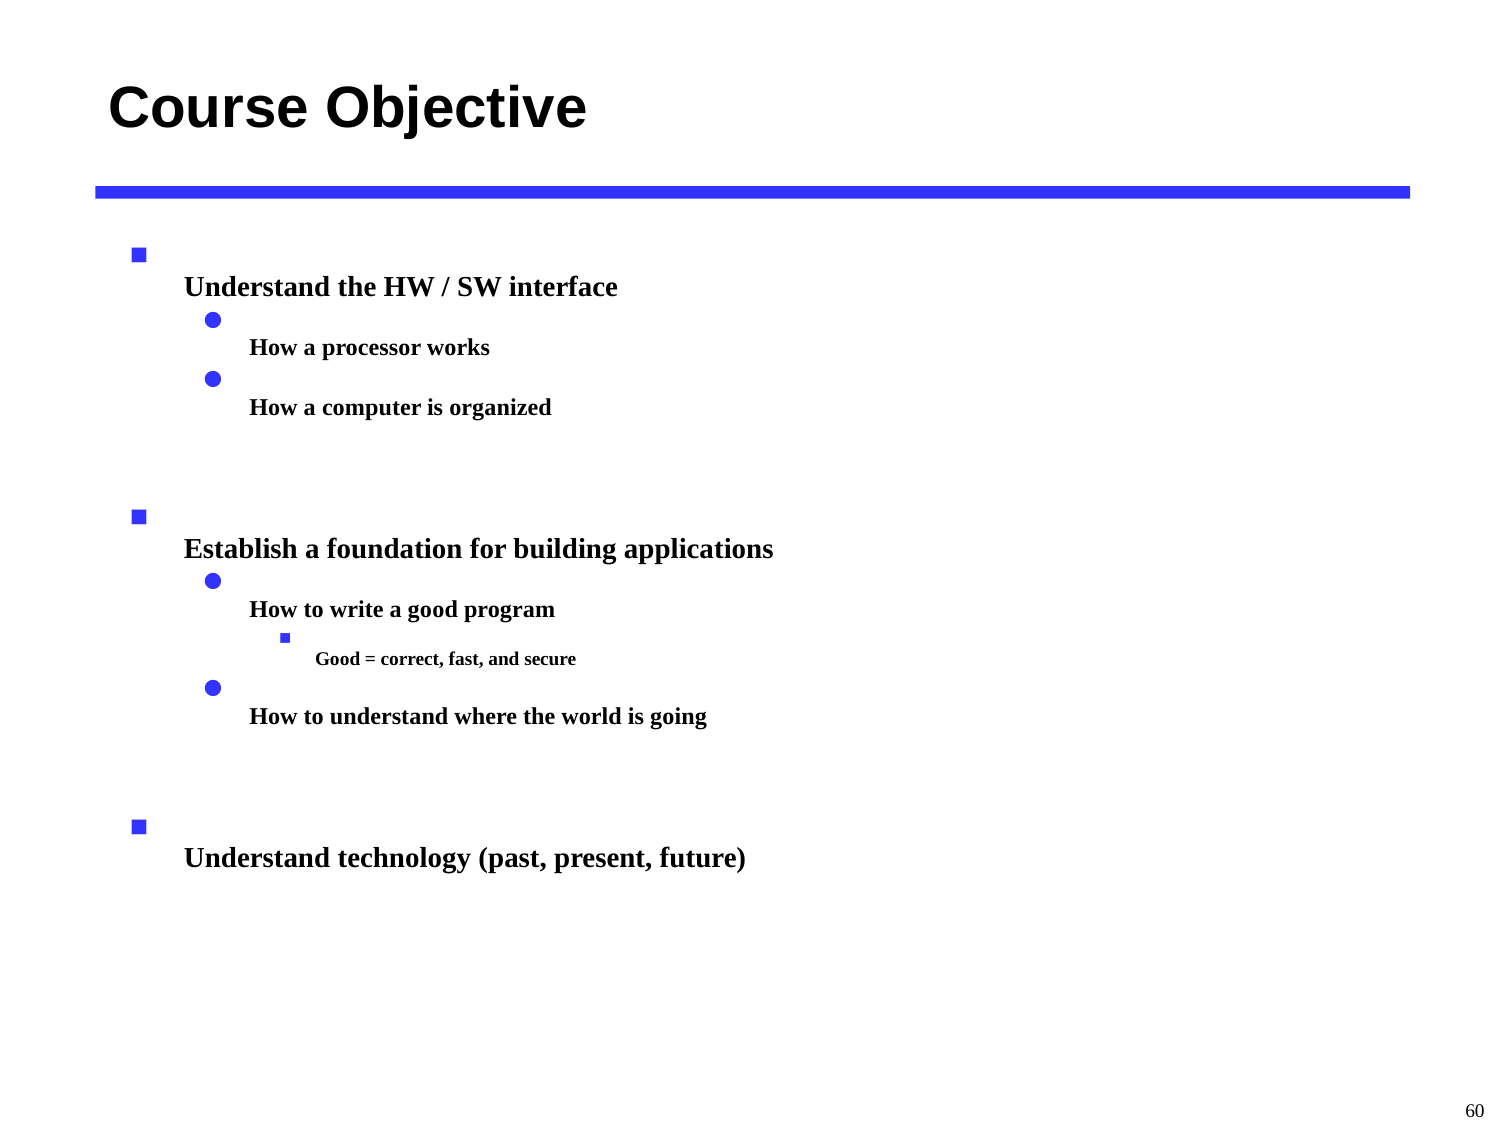

# Course Objective
Understand the HW / SW interface
How a processor works
How a computer is organized

Establish a foundation for building applications
How to write a good program
Good = correct, fast, and secure
How to understand where the world is going

Understand technology (past, present, future)
60